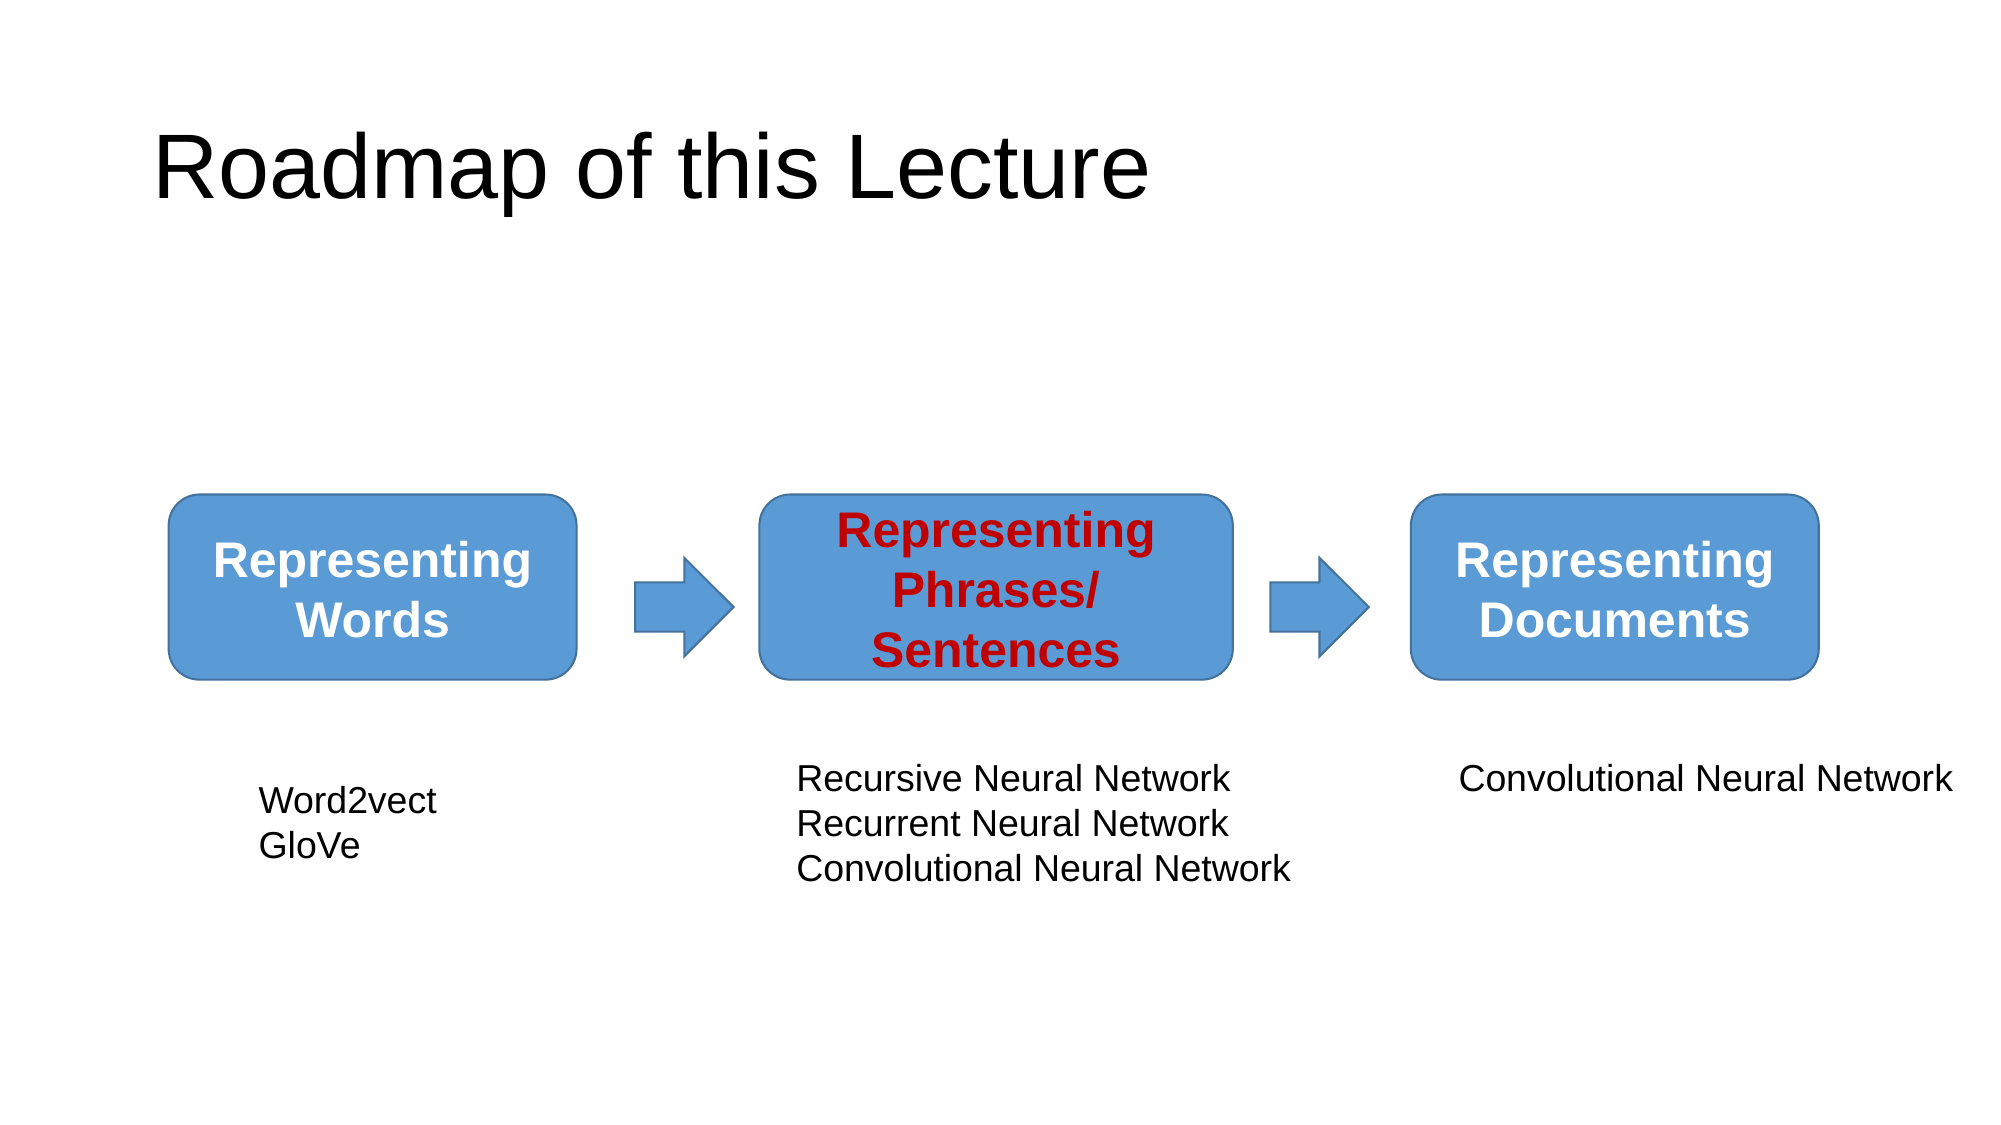

# Roadmap of this Lecture
Representing
Words
Representing
Phrases/Sentences
Representing
Documents

Recursive Neural Network
Recurrent Neural Network
Convolutional Neural Network
Convolutional Neural Network
Word2vect
GloVe